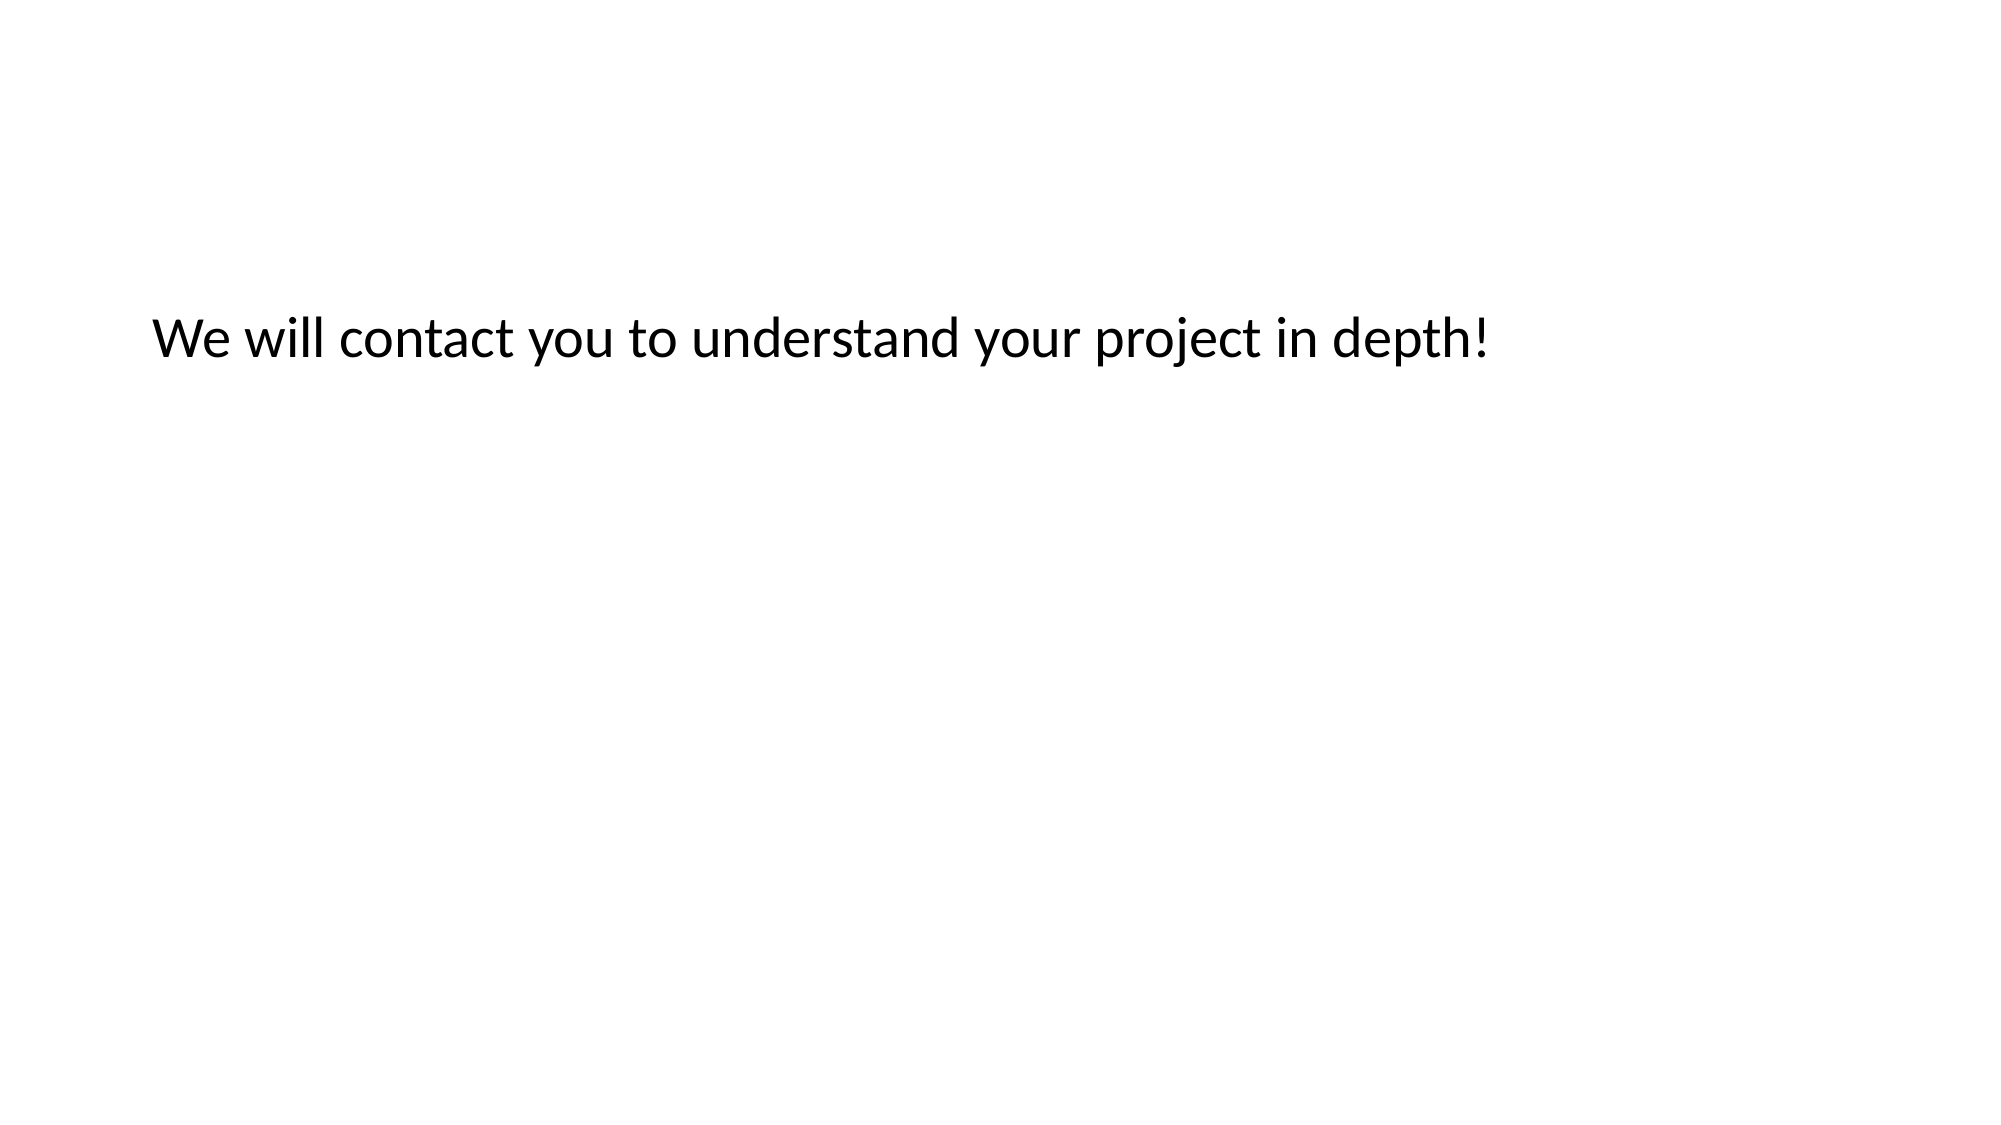

We will contact you to understand your project in depth!